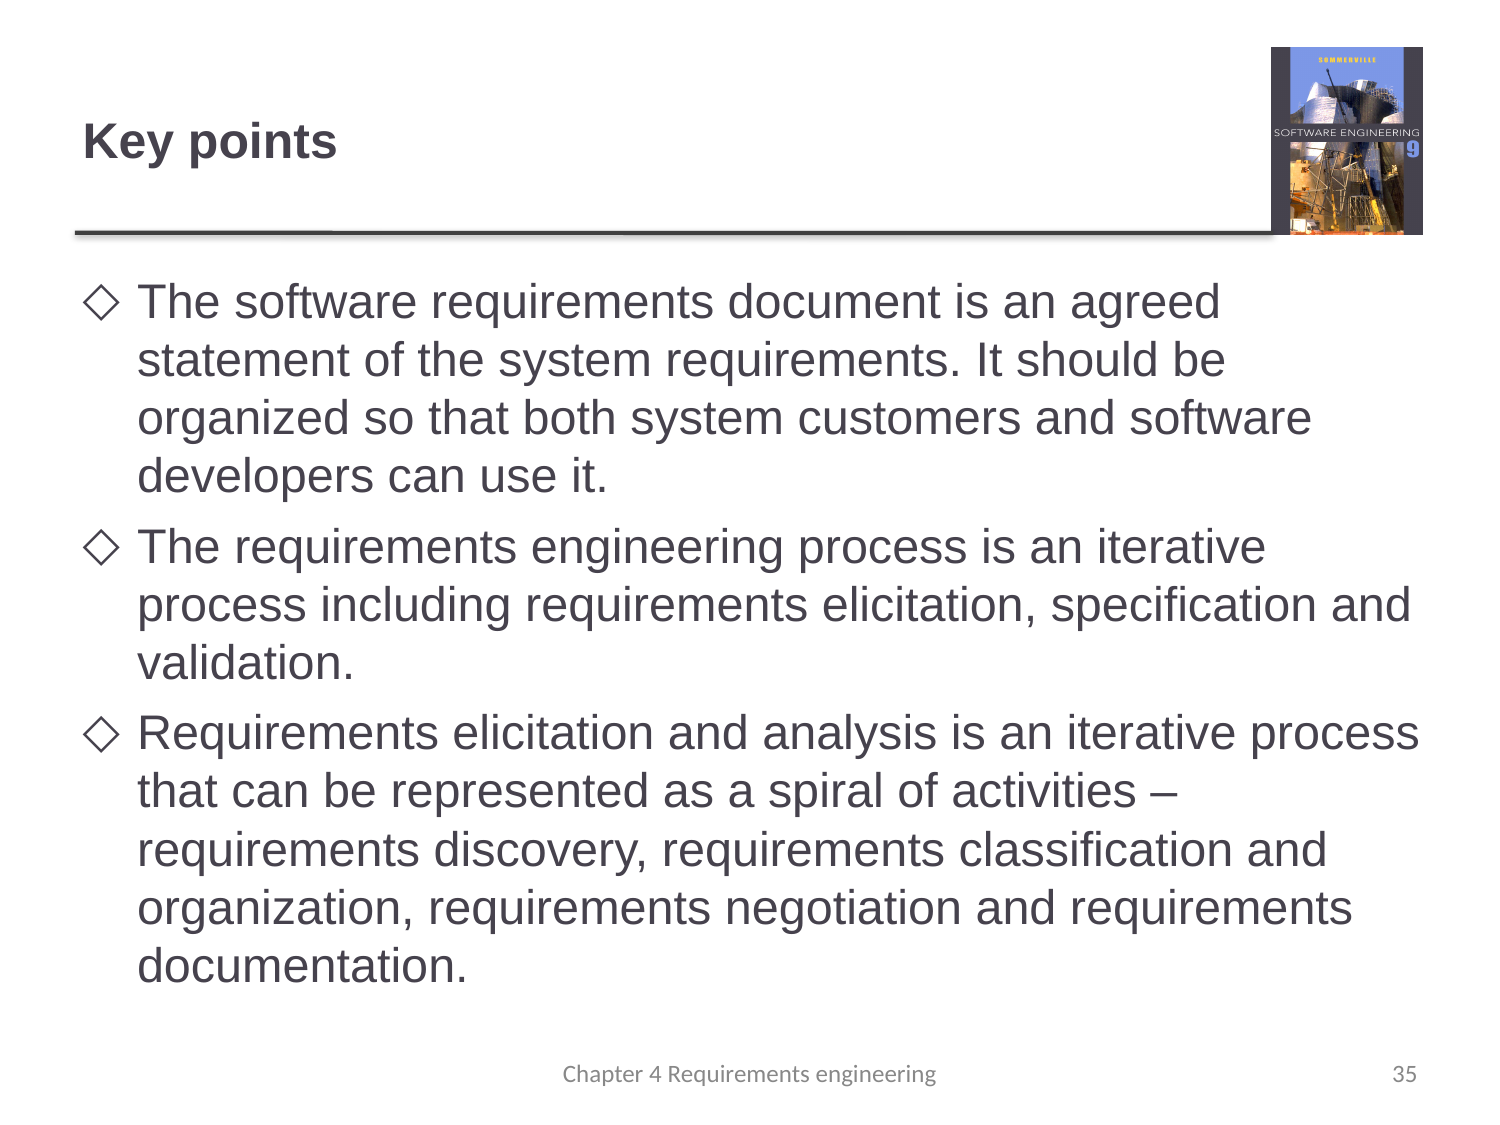

# Key points
The software requirements document is an agreed statement of the system requirements. It should be organized so that both system customers and software developers can use it.
The requirements engineering process is an iterative process including requirements elicitation, specification and validation.
Requirements elicitation and analysis is an iterative process that can be represented as a spiral of activities – requirements discovery, requirements classification and organization, requirements negotiation and requirements documentation.
Chapter 4 Requirements engineering
35